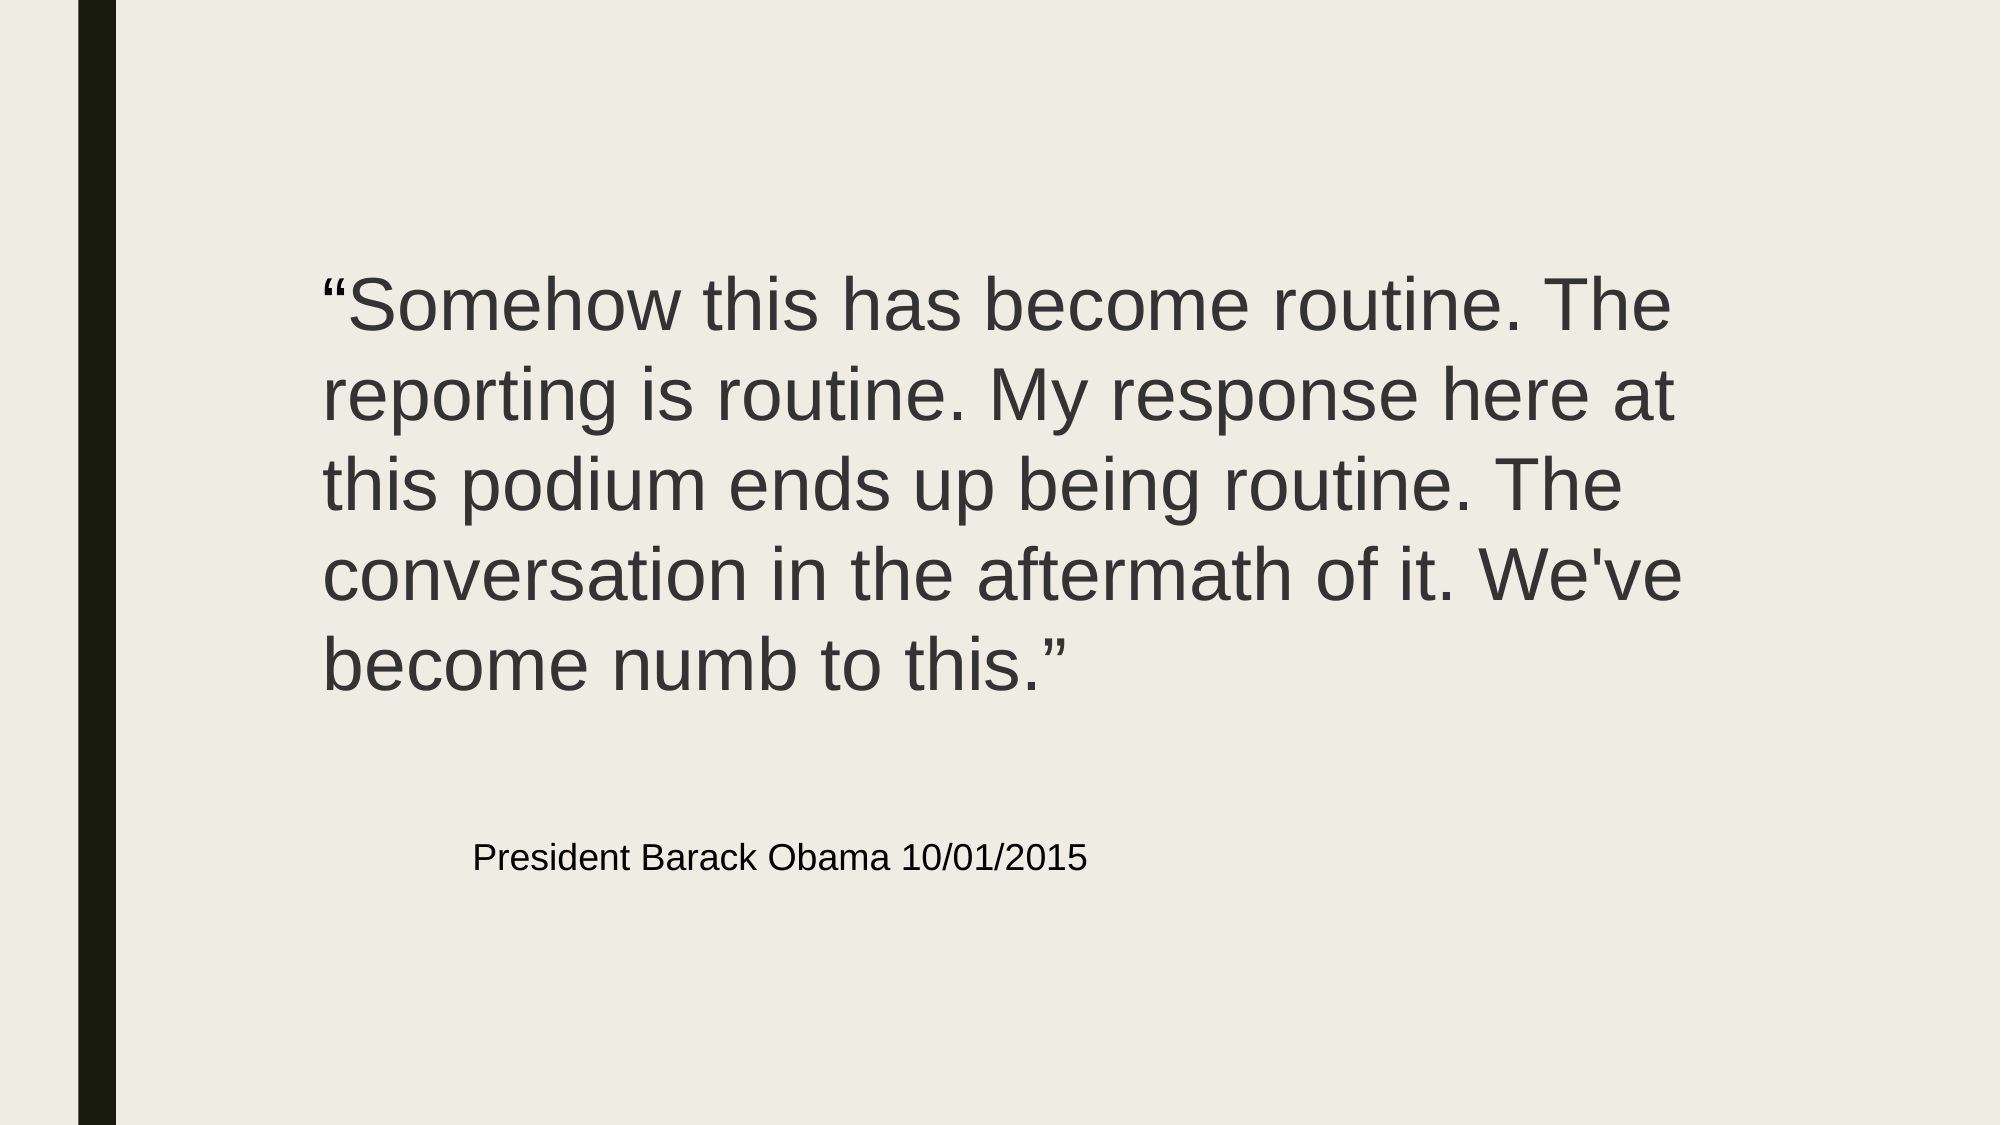

“Somehow this has become routine. The reporting is routine. My response here at this podium ends up being routine. The conversation in the aftermath of it. We've become numb to this.”
										President Barack Obama 10/01/2015